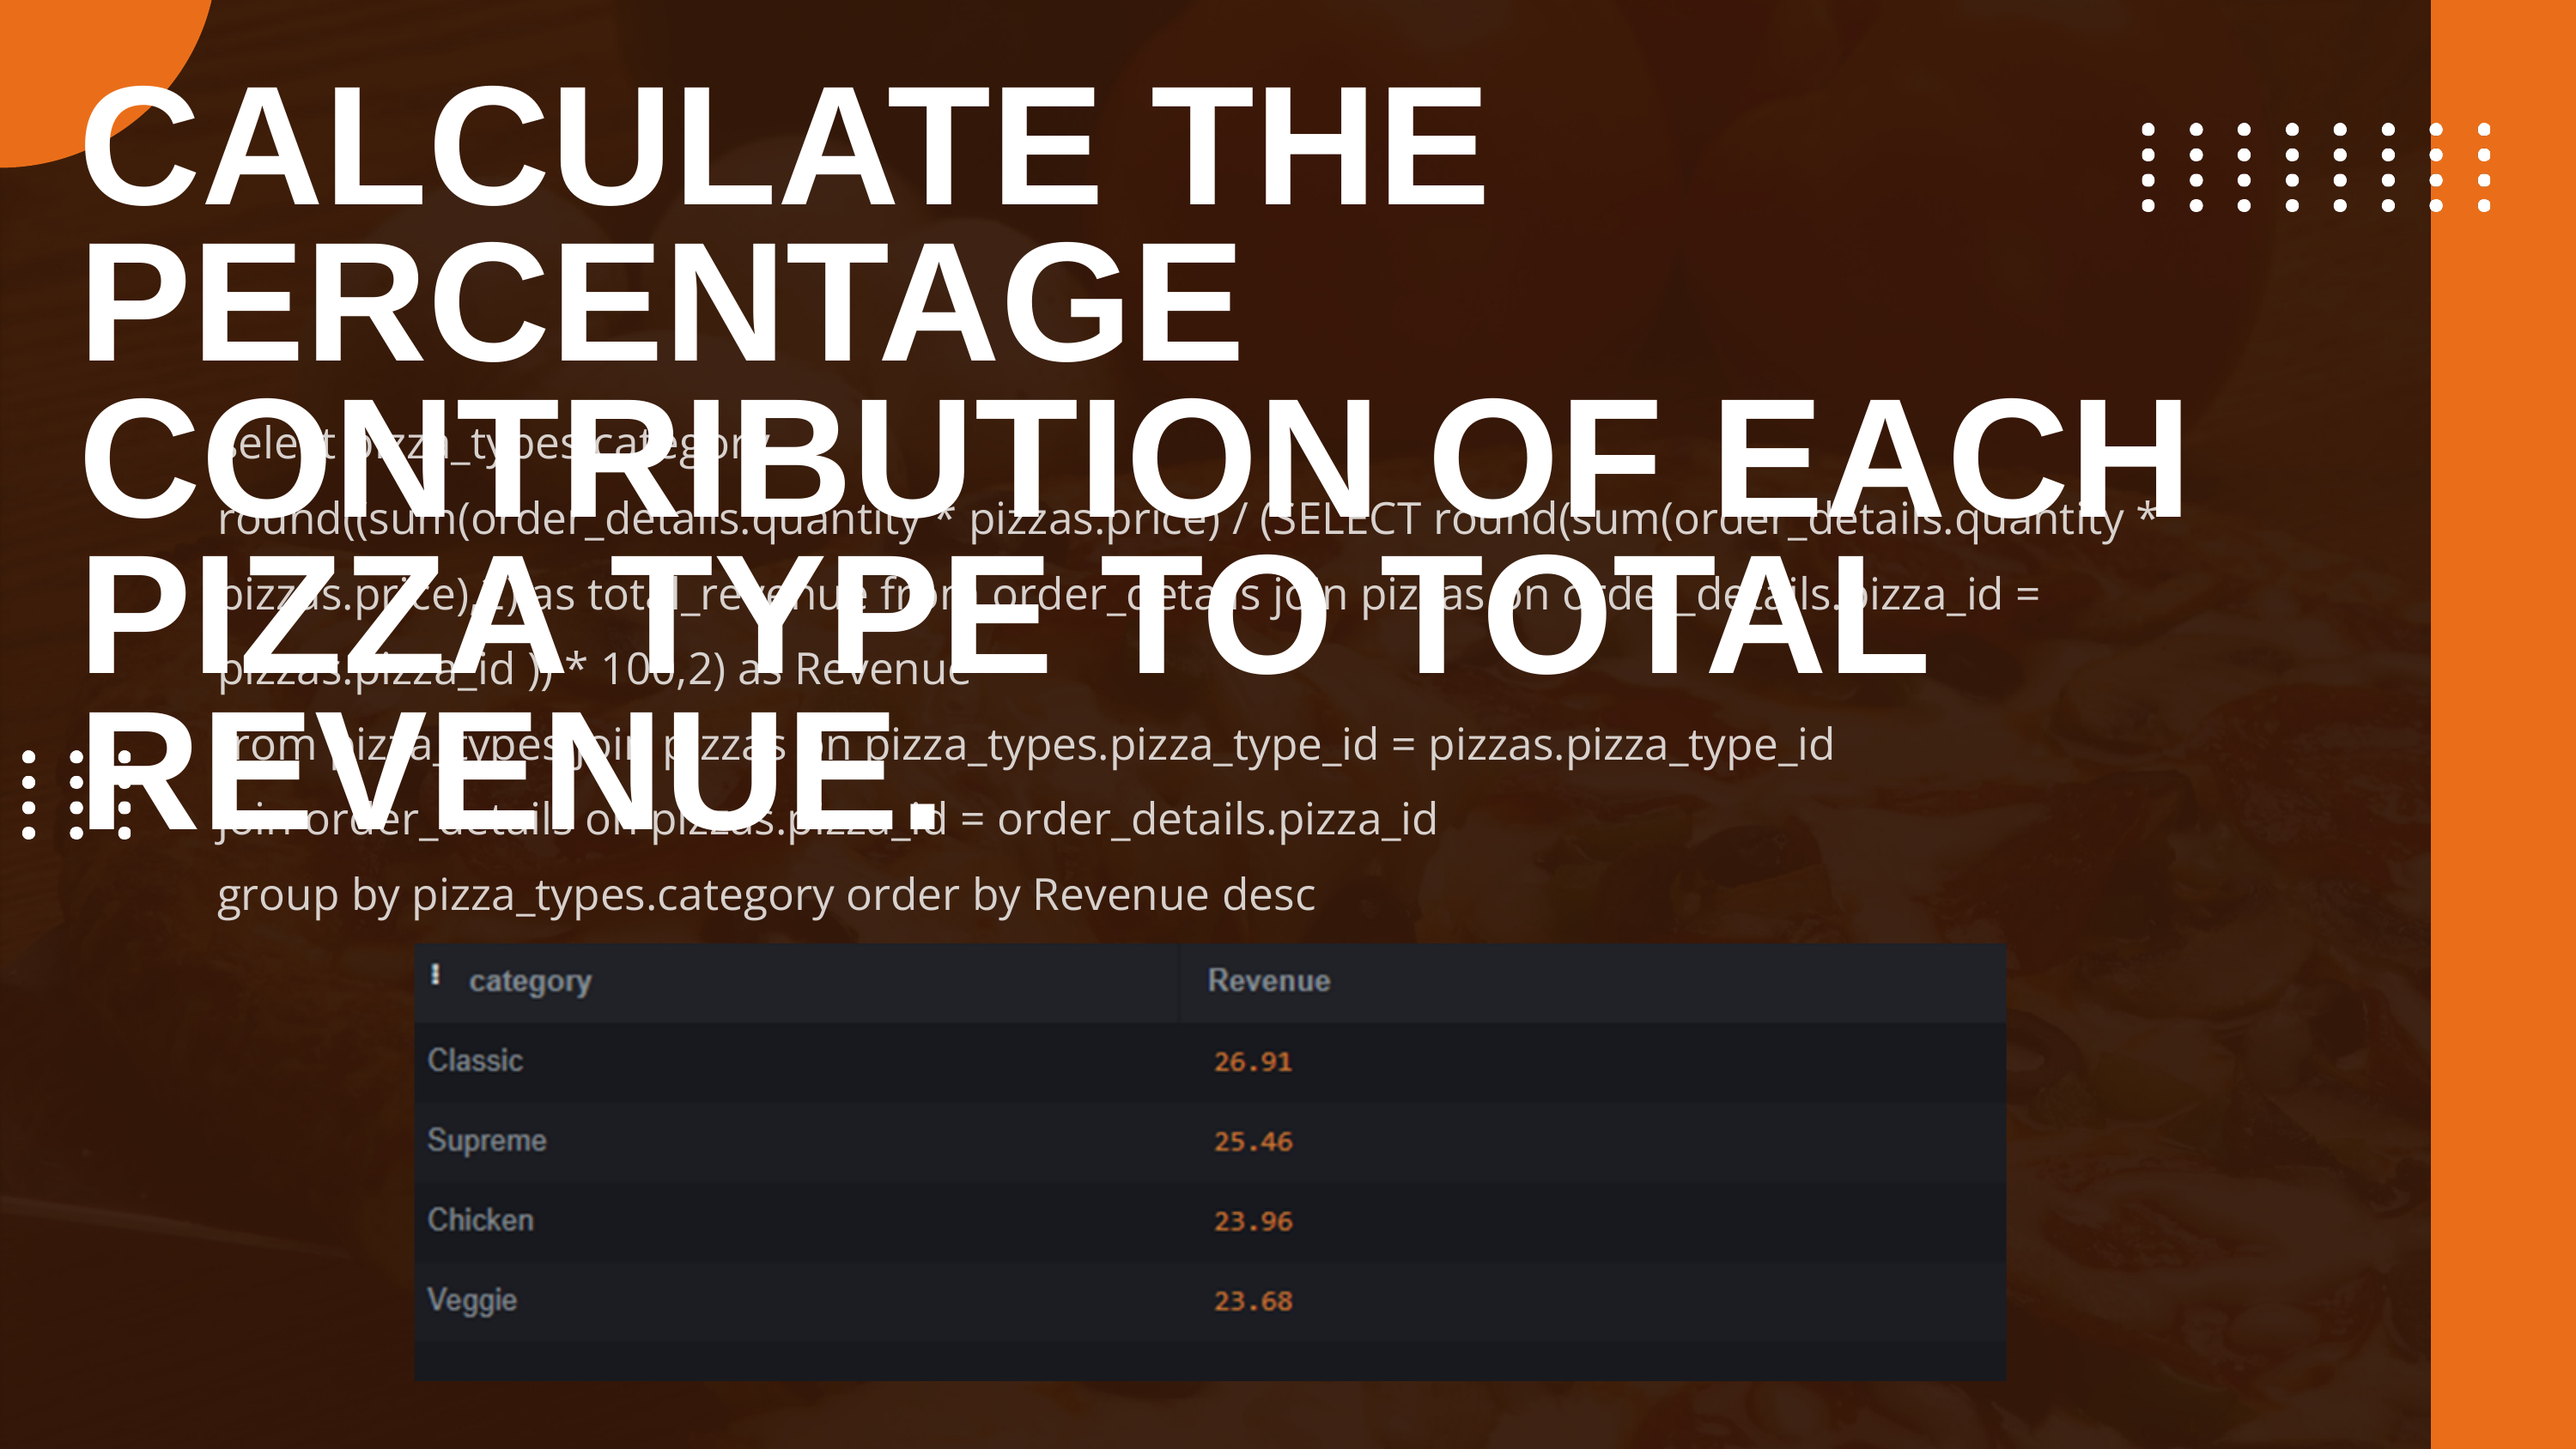

CALCULATE THE PERCENTAGE CONTRIBUTION OF EACH PIZZA TYPE TO TOTAL REVENUE.

select pizza_types.category,
round((sum(order_details.quantity * pizzas.price) / (SELECT round(sum(order_details.quantity * pizzas.price),2) as total_revenue from order_details join pizzas on order_details.pizza_id = pizzas.pizza_id )) * 100,2) as Revenue
from pizza_types join pizzas on pizza_types.pizza_type_id = pizzas.pizza_type_id
join order_details on pizzas.pizza_id = order_details.pizza_id
group by pizza_types.category order by Revenue desc